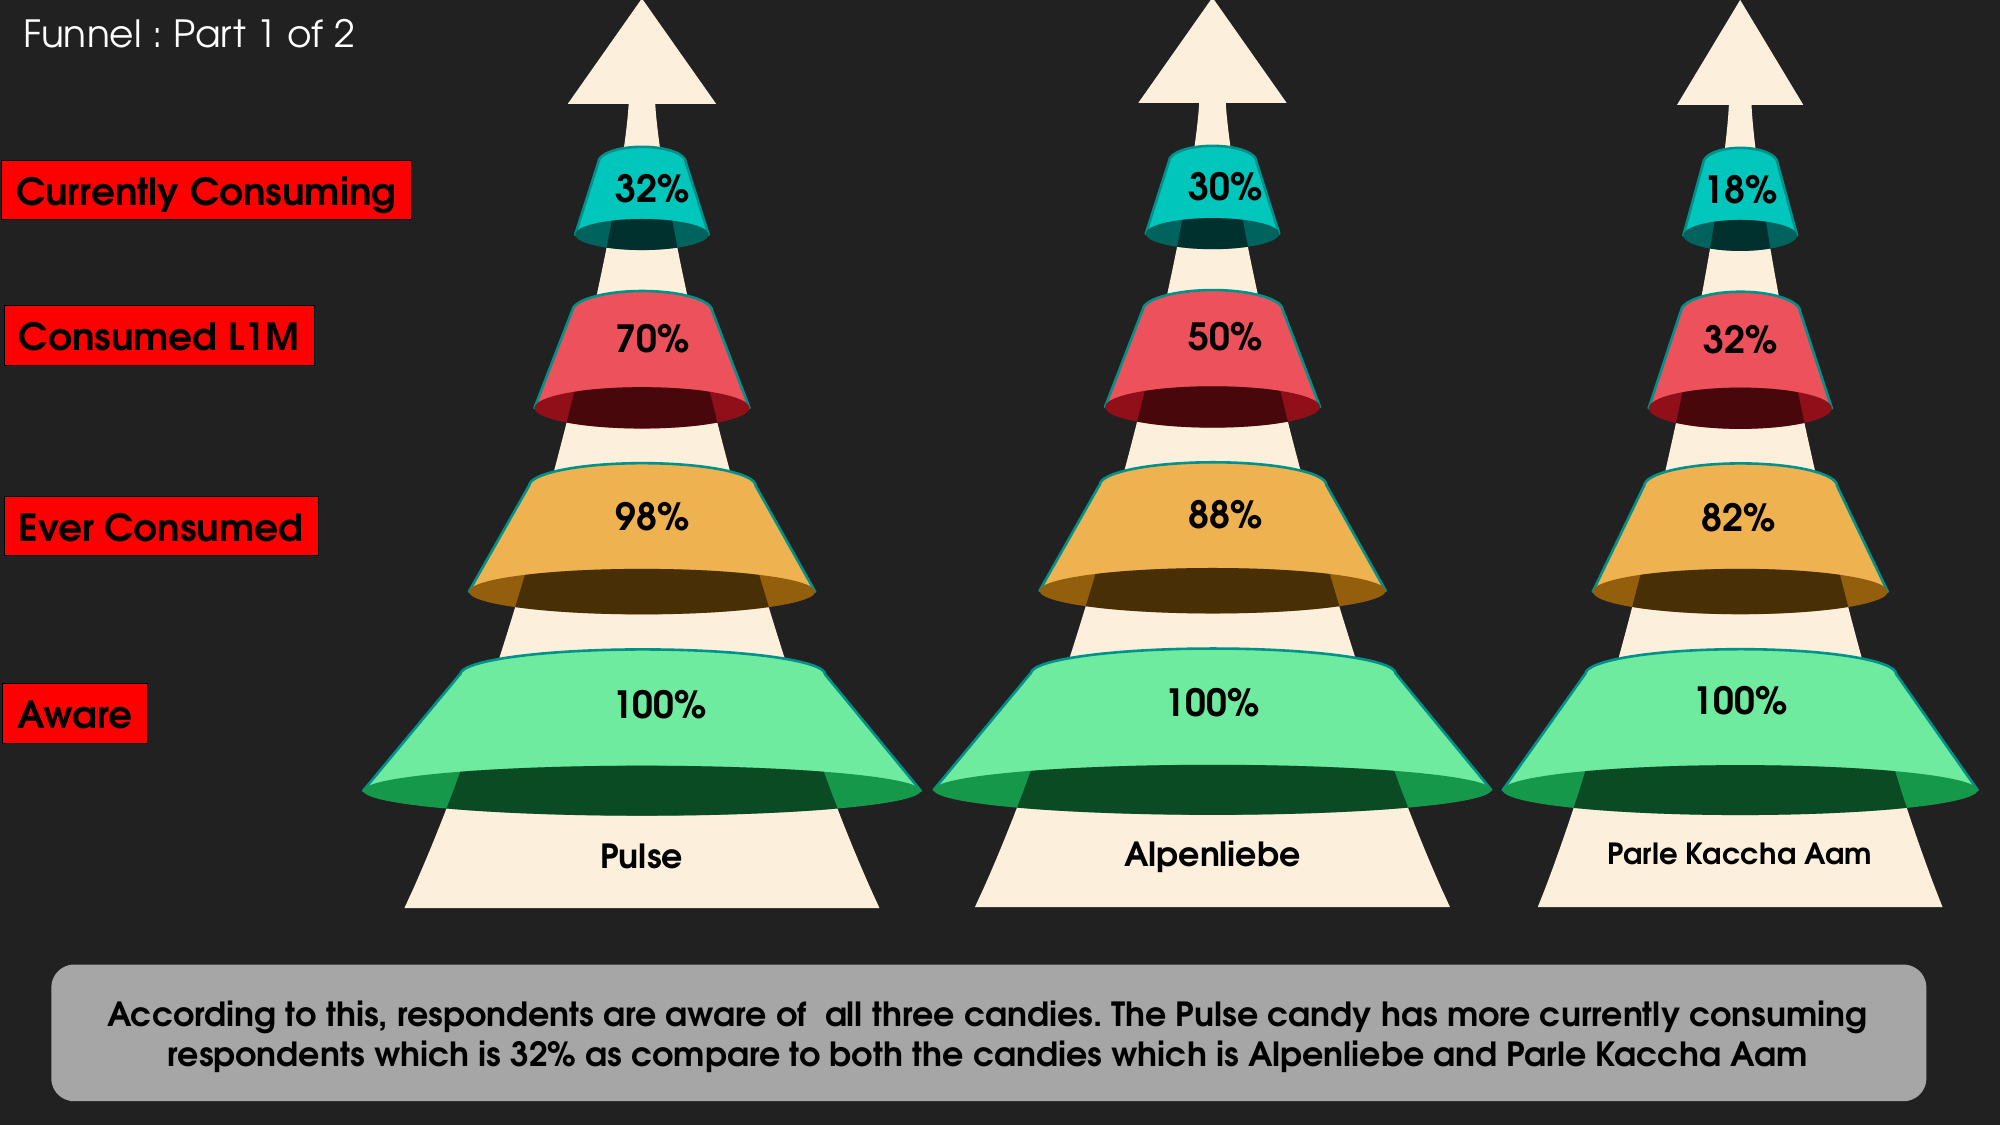

30%
50%
88%
100%
Alpenliebe

32%
70%
98%
100%
Pulse

18%
32%
82%
100%
Parle Kaccha Aam
Funnel : Part 1 of 2
Currently Consuming
Consumed L1M
Ever Consumed
Aware
According to this, respondents are aware of  all three candies. The Pulse candy has more currently consuming respondents which is 32% as compare to both the candies which is Alpenliebe and Parle Kaccha Aam